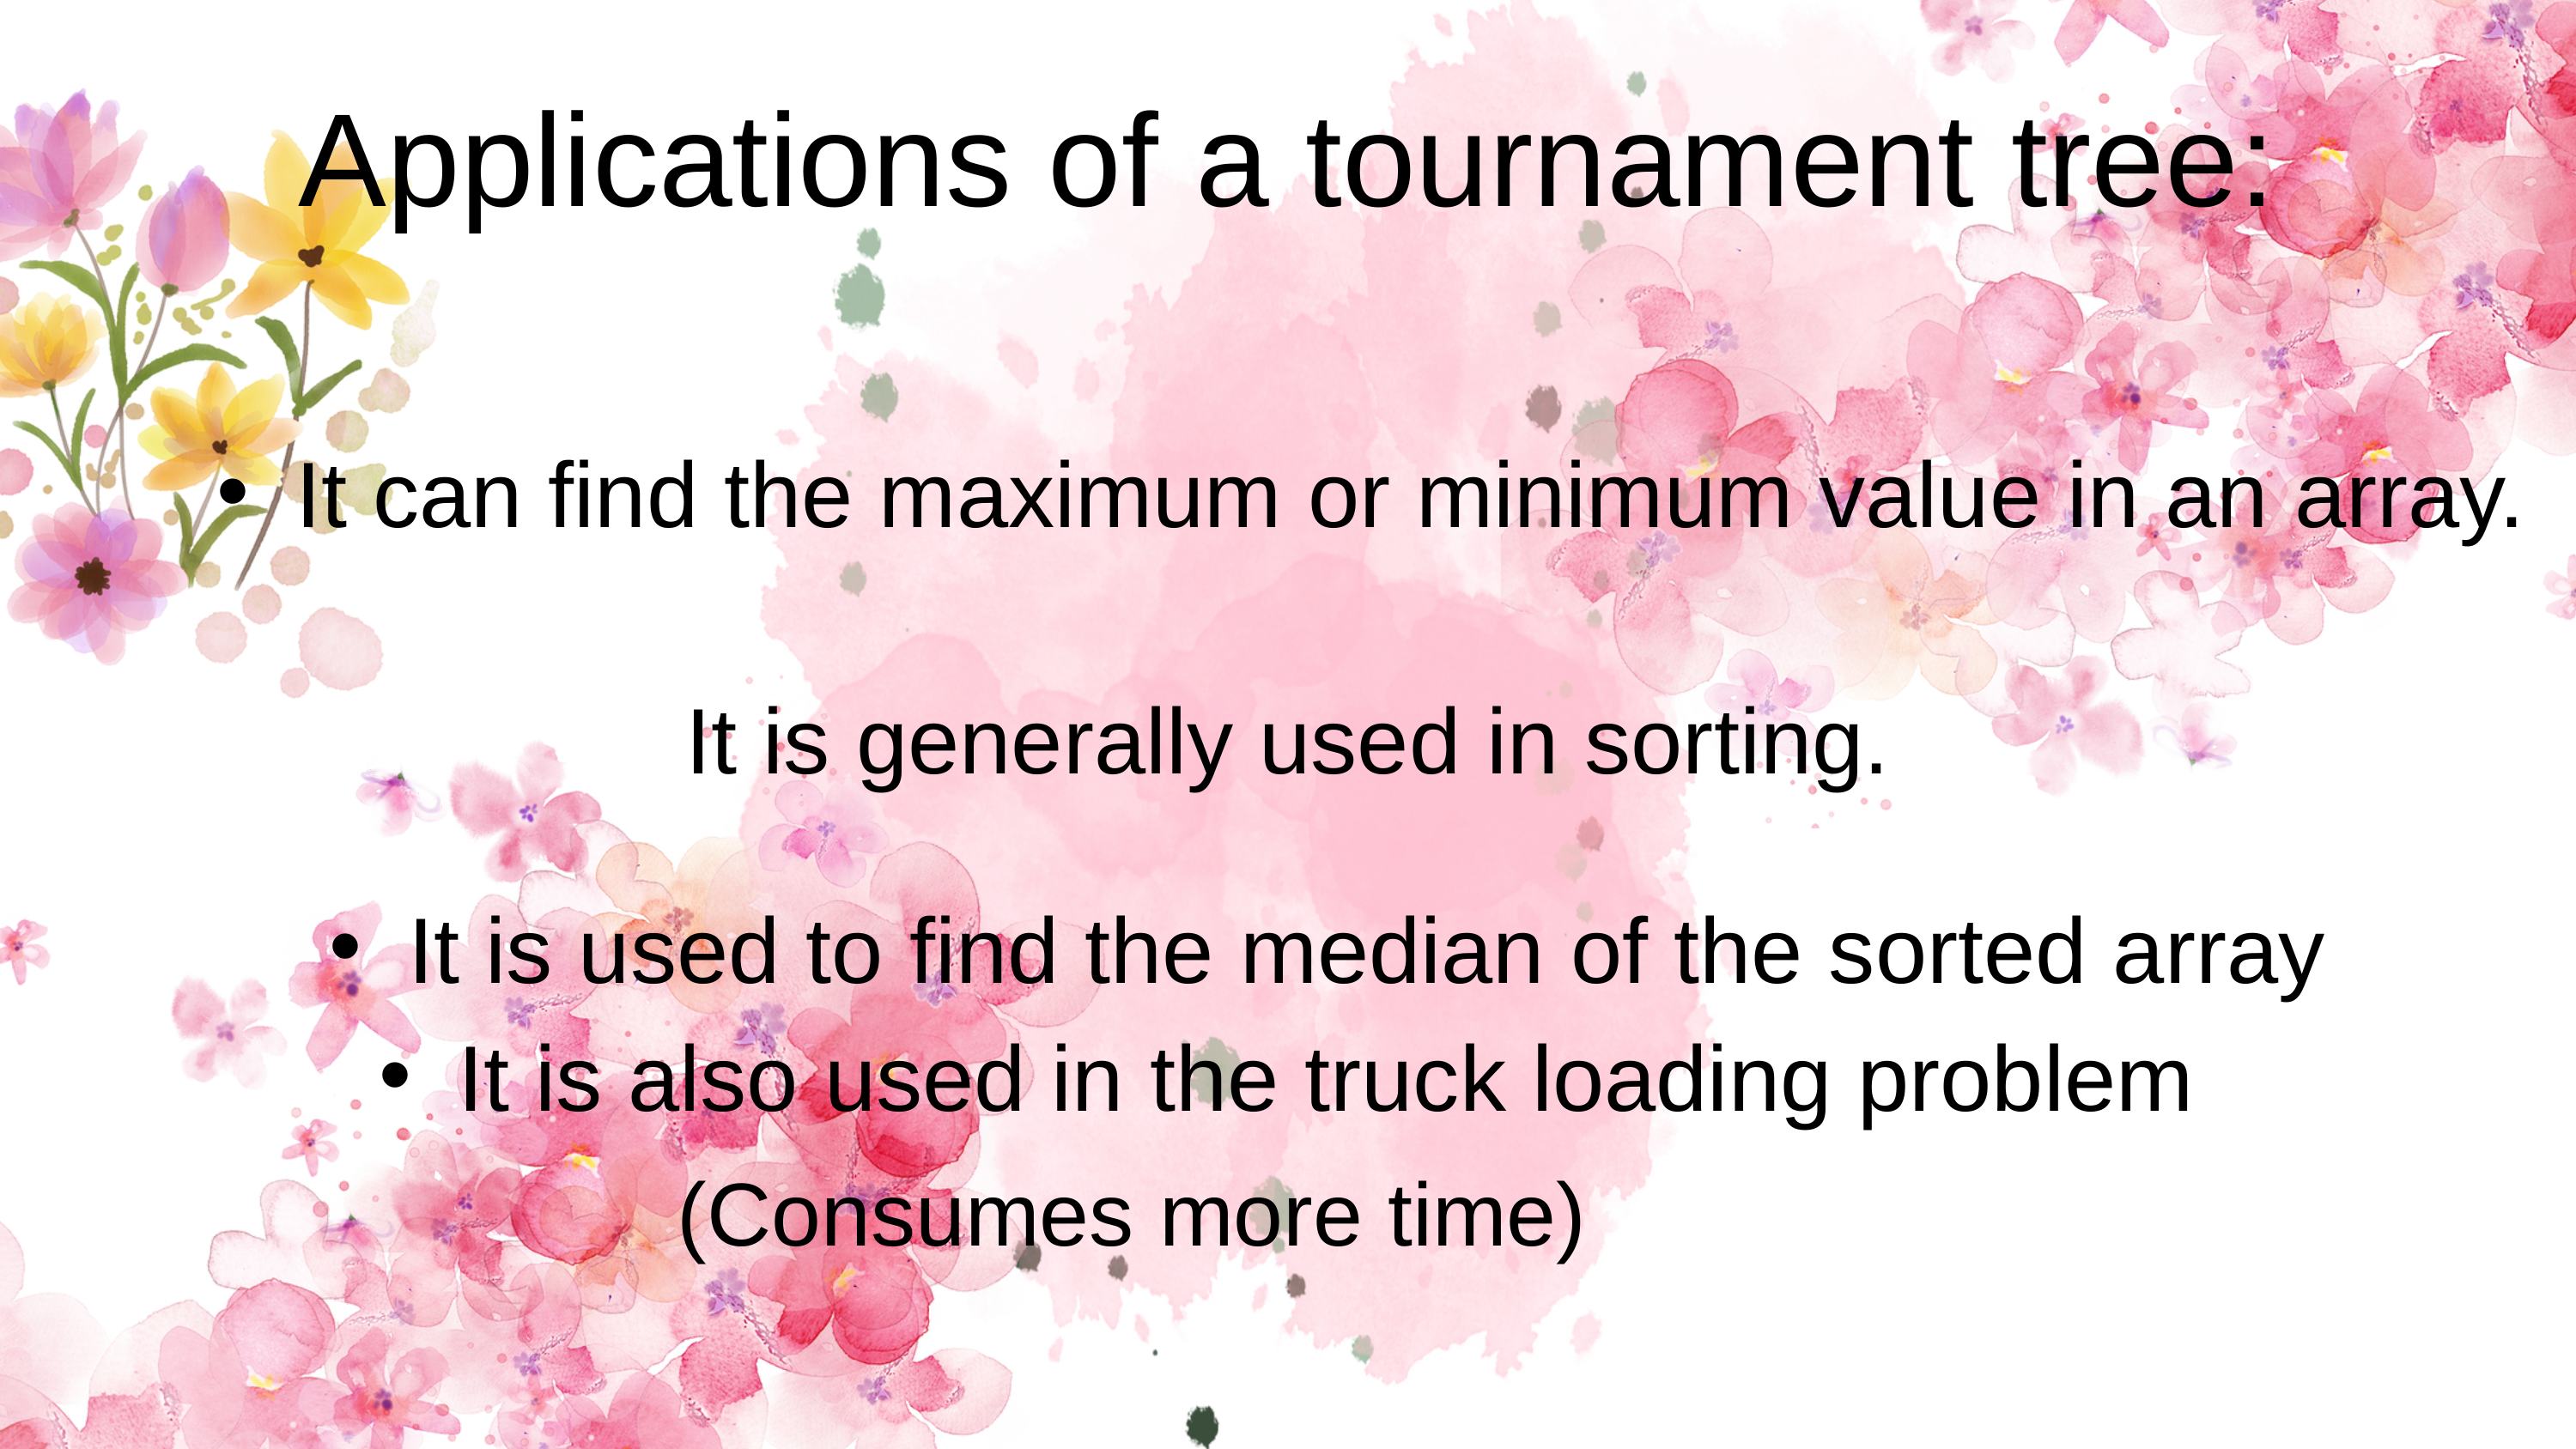

Applications of a tournament tree:

It can find the maximum or minimum value in an array.

It is generally used in sorting.

It is used to find the median of the sorted array

It is also used in the truck loading problem

(Consumes more time)